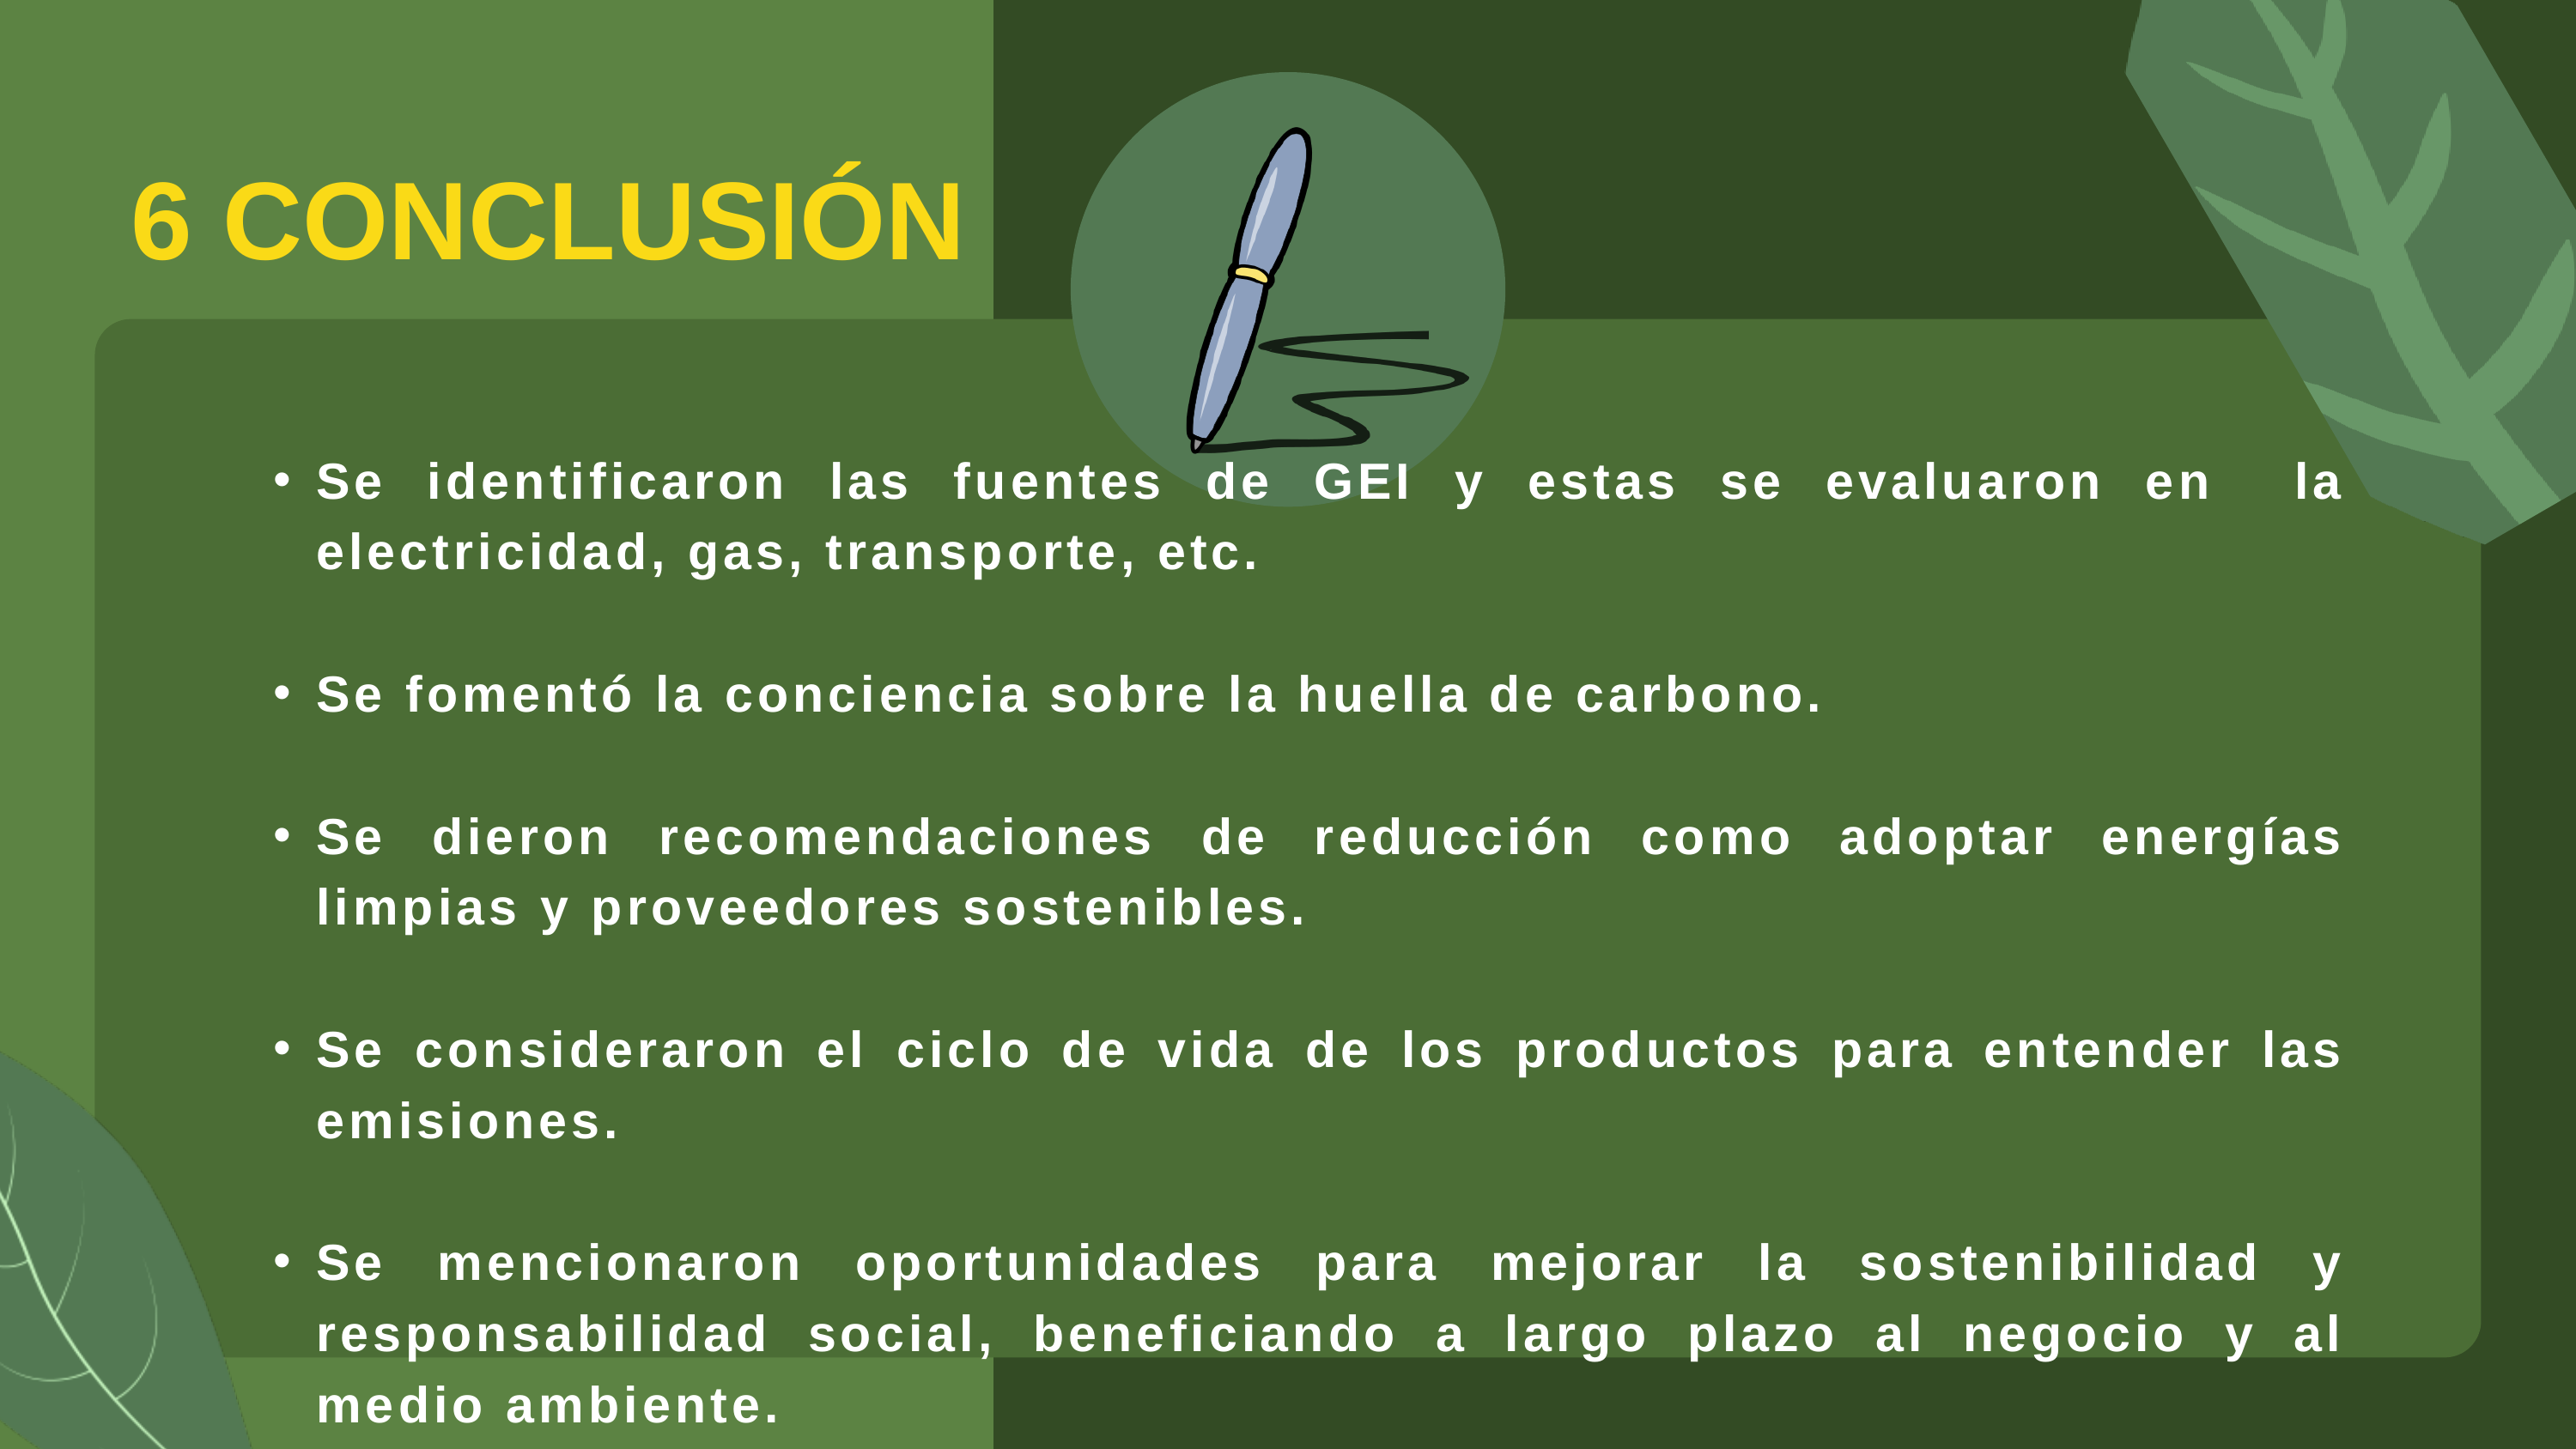

6 CONCLUSIÓN

Se identificaron las fuentes de GEI y estas se evaluaron en  la electricidad, gas, transporte, etc.

Se fomentó la conciencia sobre la huella de carbono.

Se dieron recomendaciones de reducción como adoptar energías limpias y proveedores sostenibles.

Se consideraron el ciclo de vida de los productos para entender las emisiones.

Se mencionaron oportunidades para mejorar la sostenibilidad y responsabilidad social, beneficiando a largo plazo al negocio y al medio ambiente.